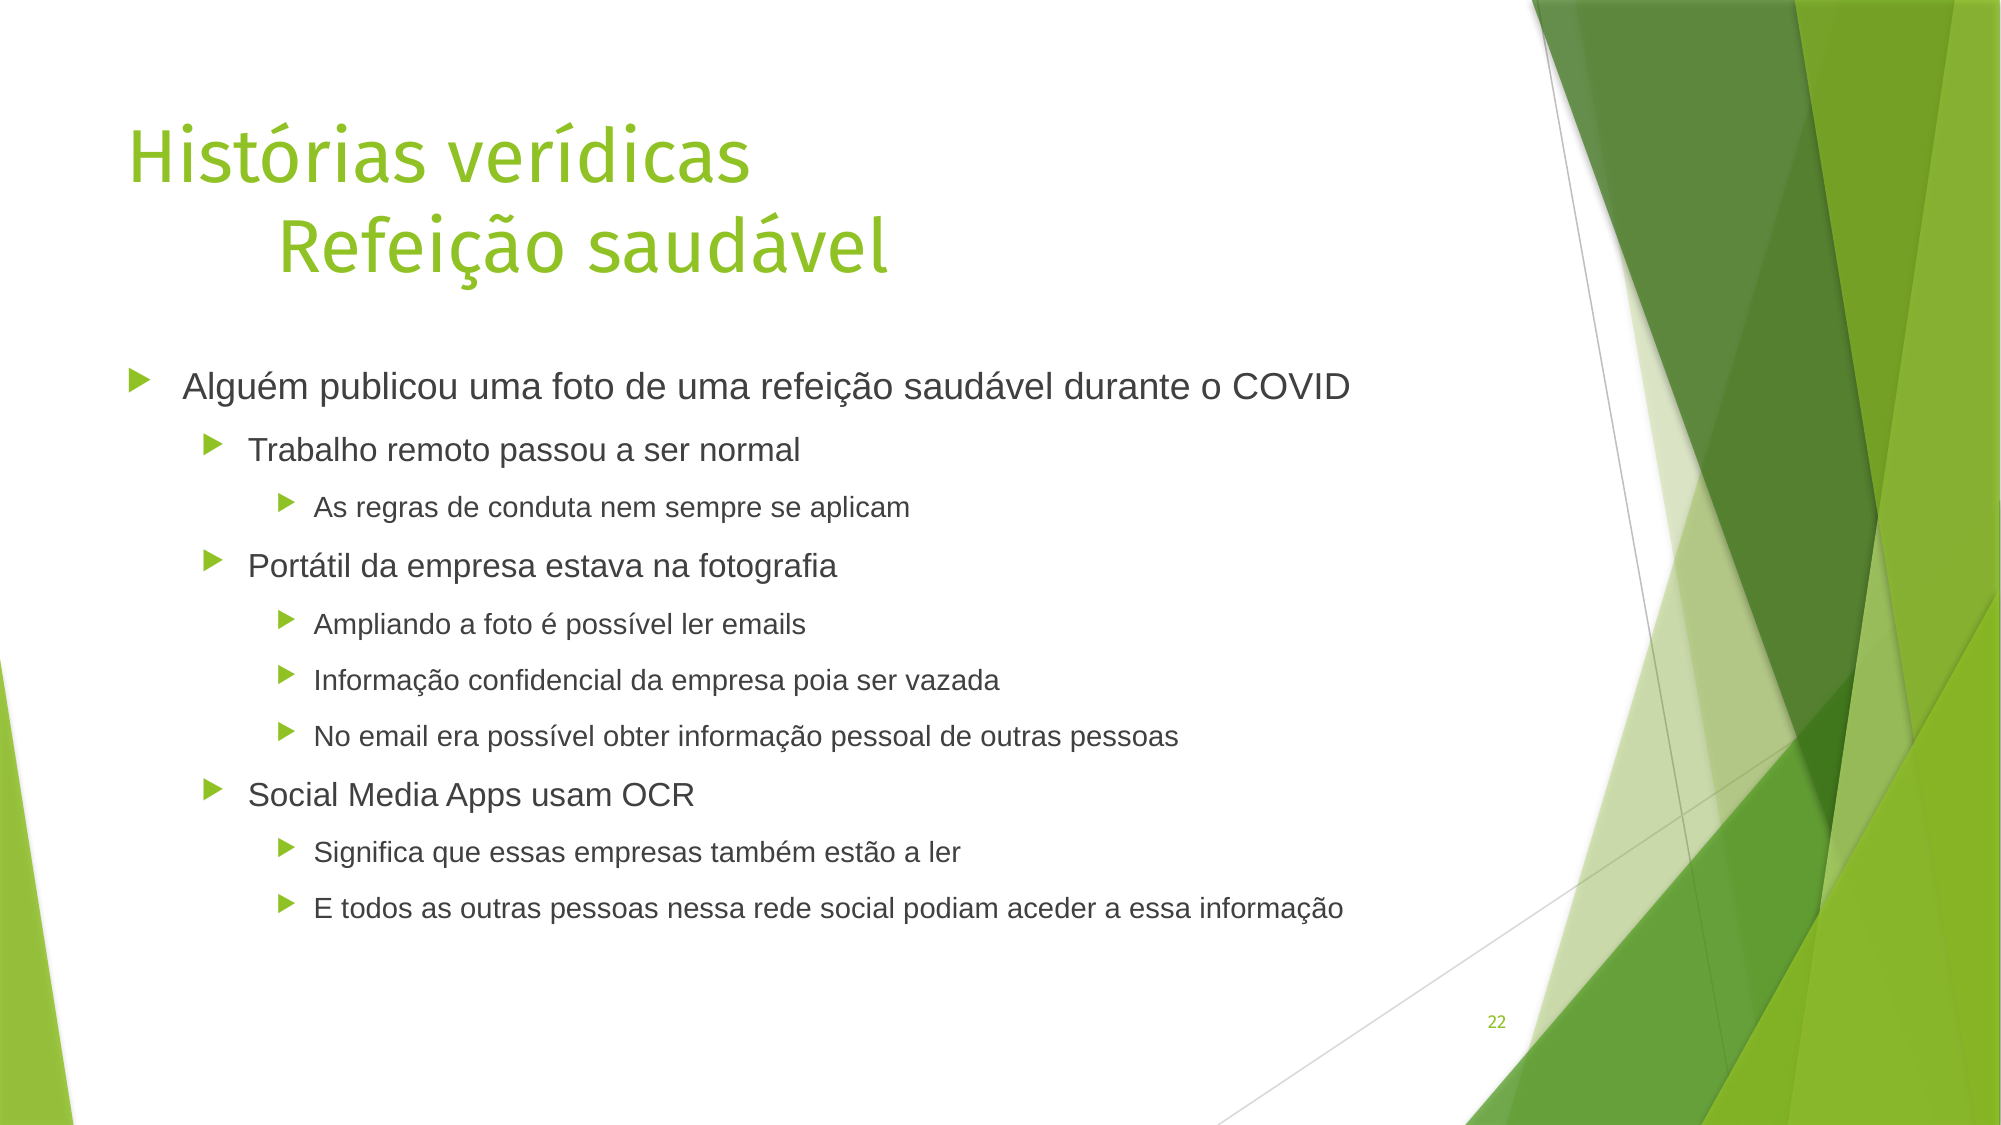

# Histórias verídicas Refeição saudável
Alguém publicou uma foto de uma refeição saudável durante o COVID
Trabalho remoto passou a ser normal
As regras de conduta nem sempre se aplicam
Portátil da empresa estava na fotografia
Ampliando a foto é possível ler emails
Informação confidencial da empresa poia ser vazada
No email era possível obter informação pessoal de outras pessoas
Social Media Apps usam OCR
Significa que essas empresas também estão a ler
E todos as outras pessoas nessa rede social podiam aceder a essa informação
22